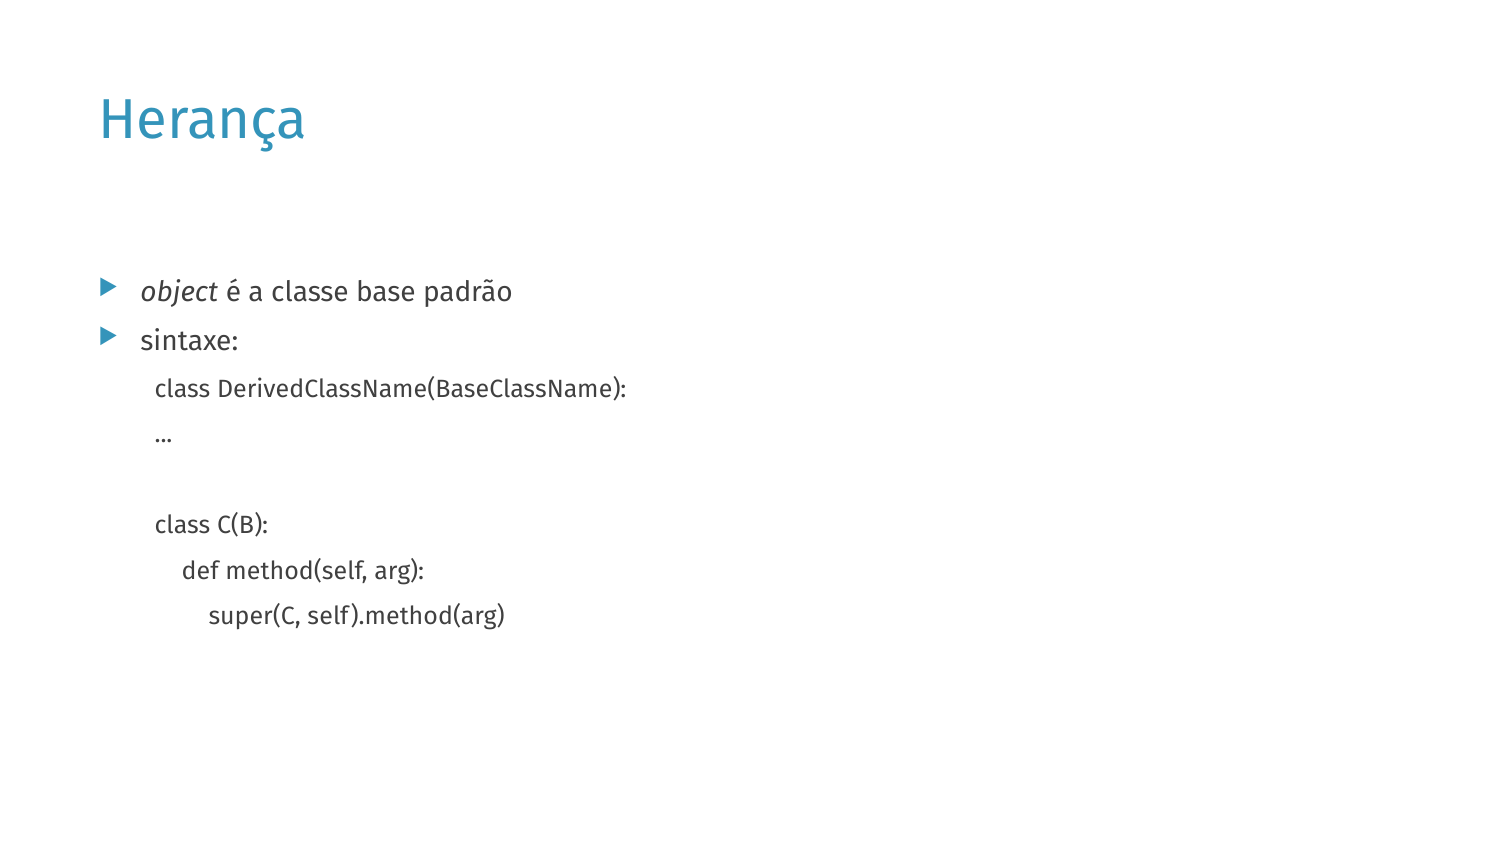

# Herança
object é a classe base padrão
sintaxe:
class DerivedClassName(BaseClassName):
...

class C(B):
    def method(self, arg):
        super(C, self).method(arg)